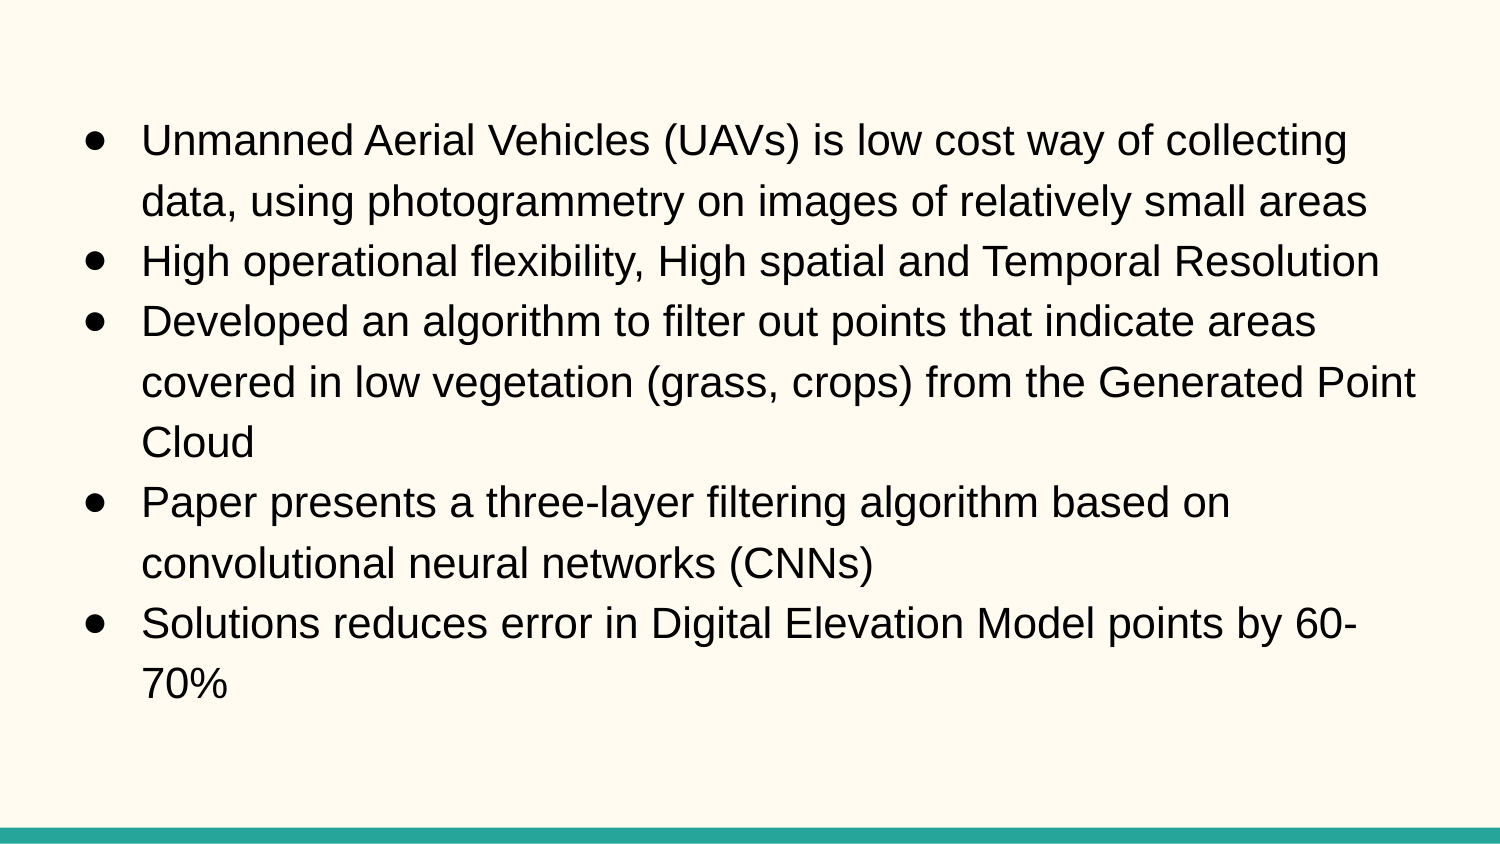

Unmanned Aerial Vehicles (UAVs) is low cost way of collecting data, using photogrammetry on images of relatively small areas
High operational flexibility, High spatial and Temporal Resolution
Developed an algorithm to filter out points that indicate areas covered in low vegetation (grass, crops) from the Generated Point Cloud
Paper presents a three-layer filtering algorithm based on convolutional neural networks (CNNs)
Solutions reduces error in Digital Elevation Model points by 60-70%